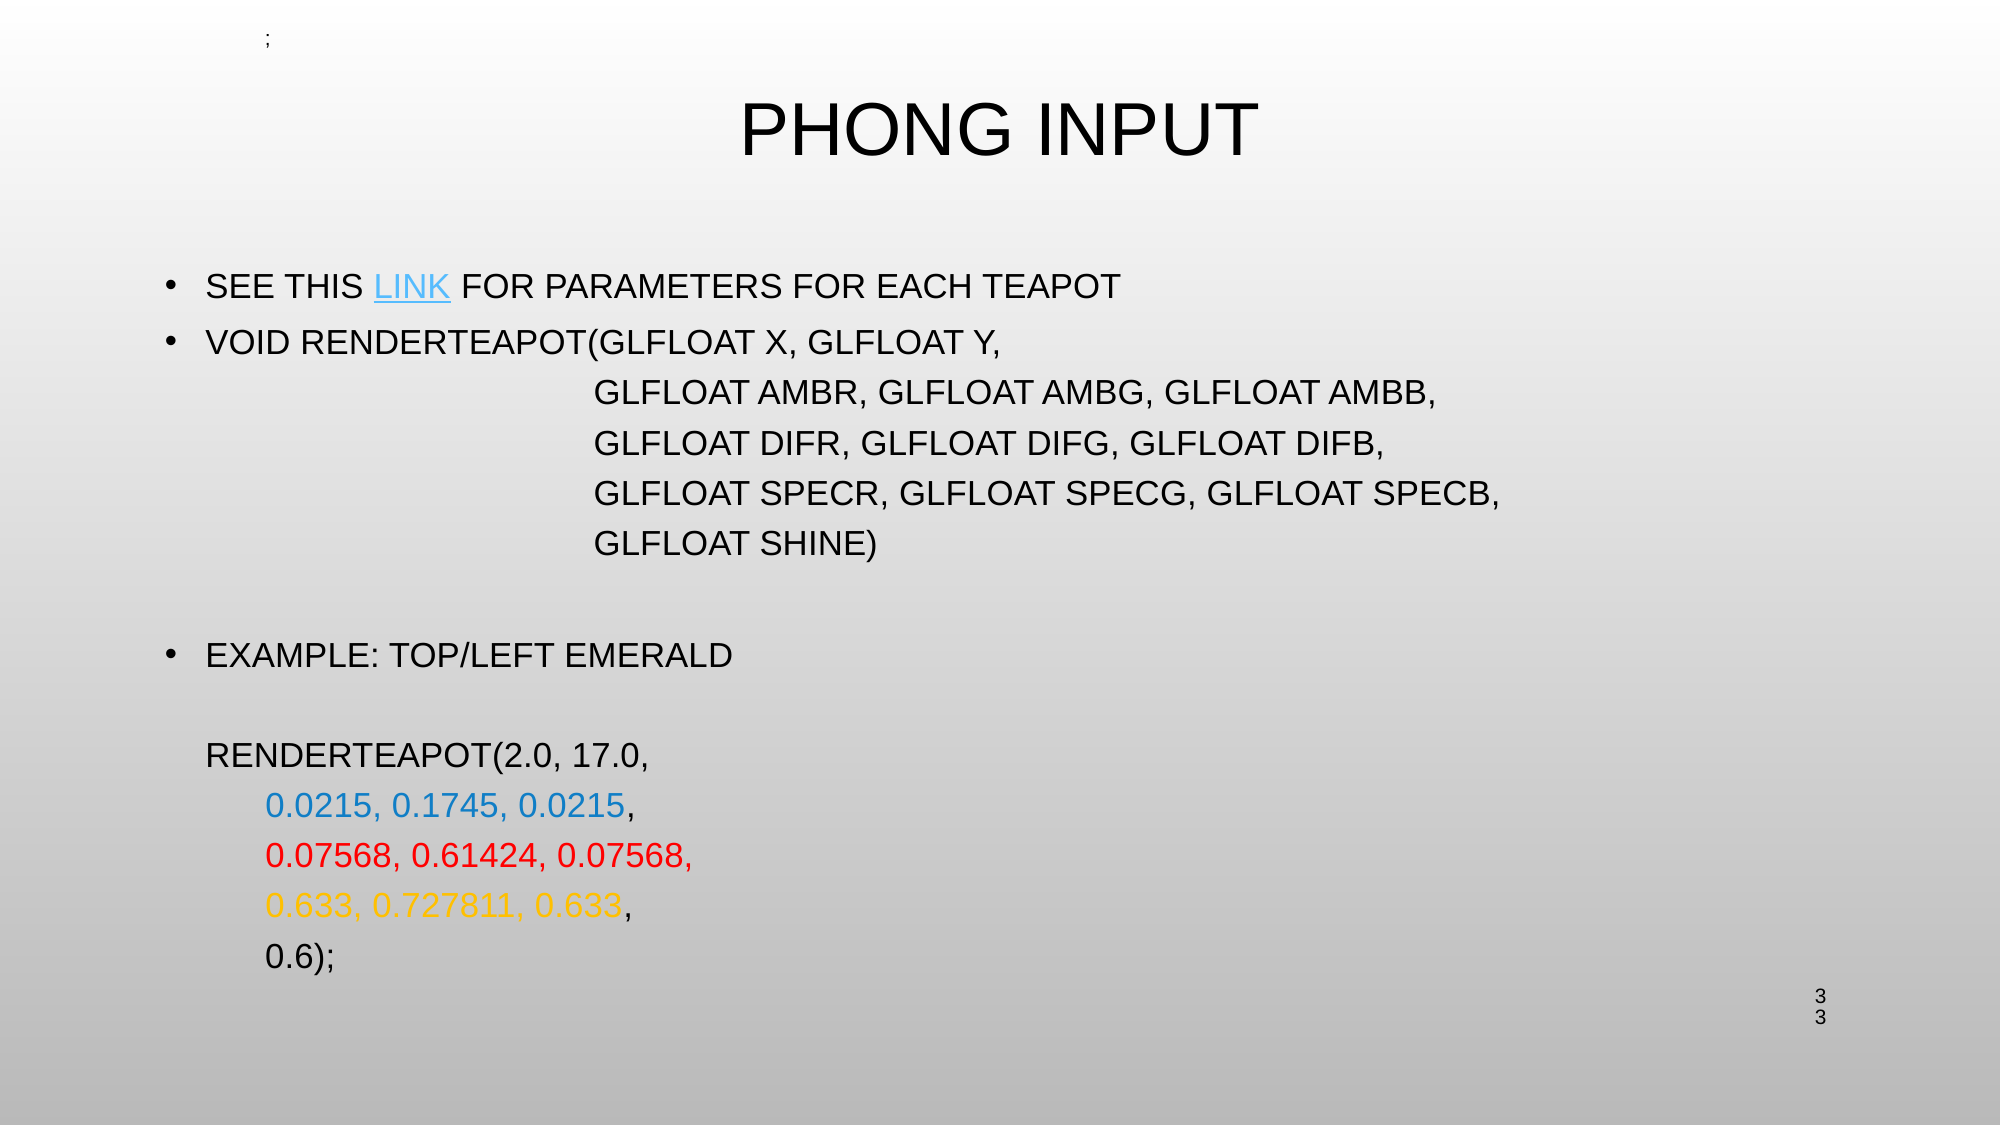

# Phong Input
;
See this link for parameters for each teapot
void renderTeapot(GLfloat x, GLfloat y,
                                        GLfloat ambr, GLfloat ambg, GLfloat ambb,
                                        GLfloat difr, GLfloat difg, GLfloat difb,
                                        GLfloat specr, GLfloat specg, GLfloat specb,
                                        GLfloat shine)

Example: top/left emerald
renderTeapot(2.0, 17.0,
		  0.0215, 0.1745, 0.0215,
		  0.07568, 0.61424, 0.07568,
		  0.633, 0.727811, 0.633,
		  0.6);

33